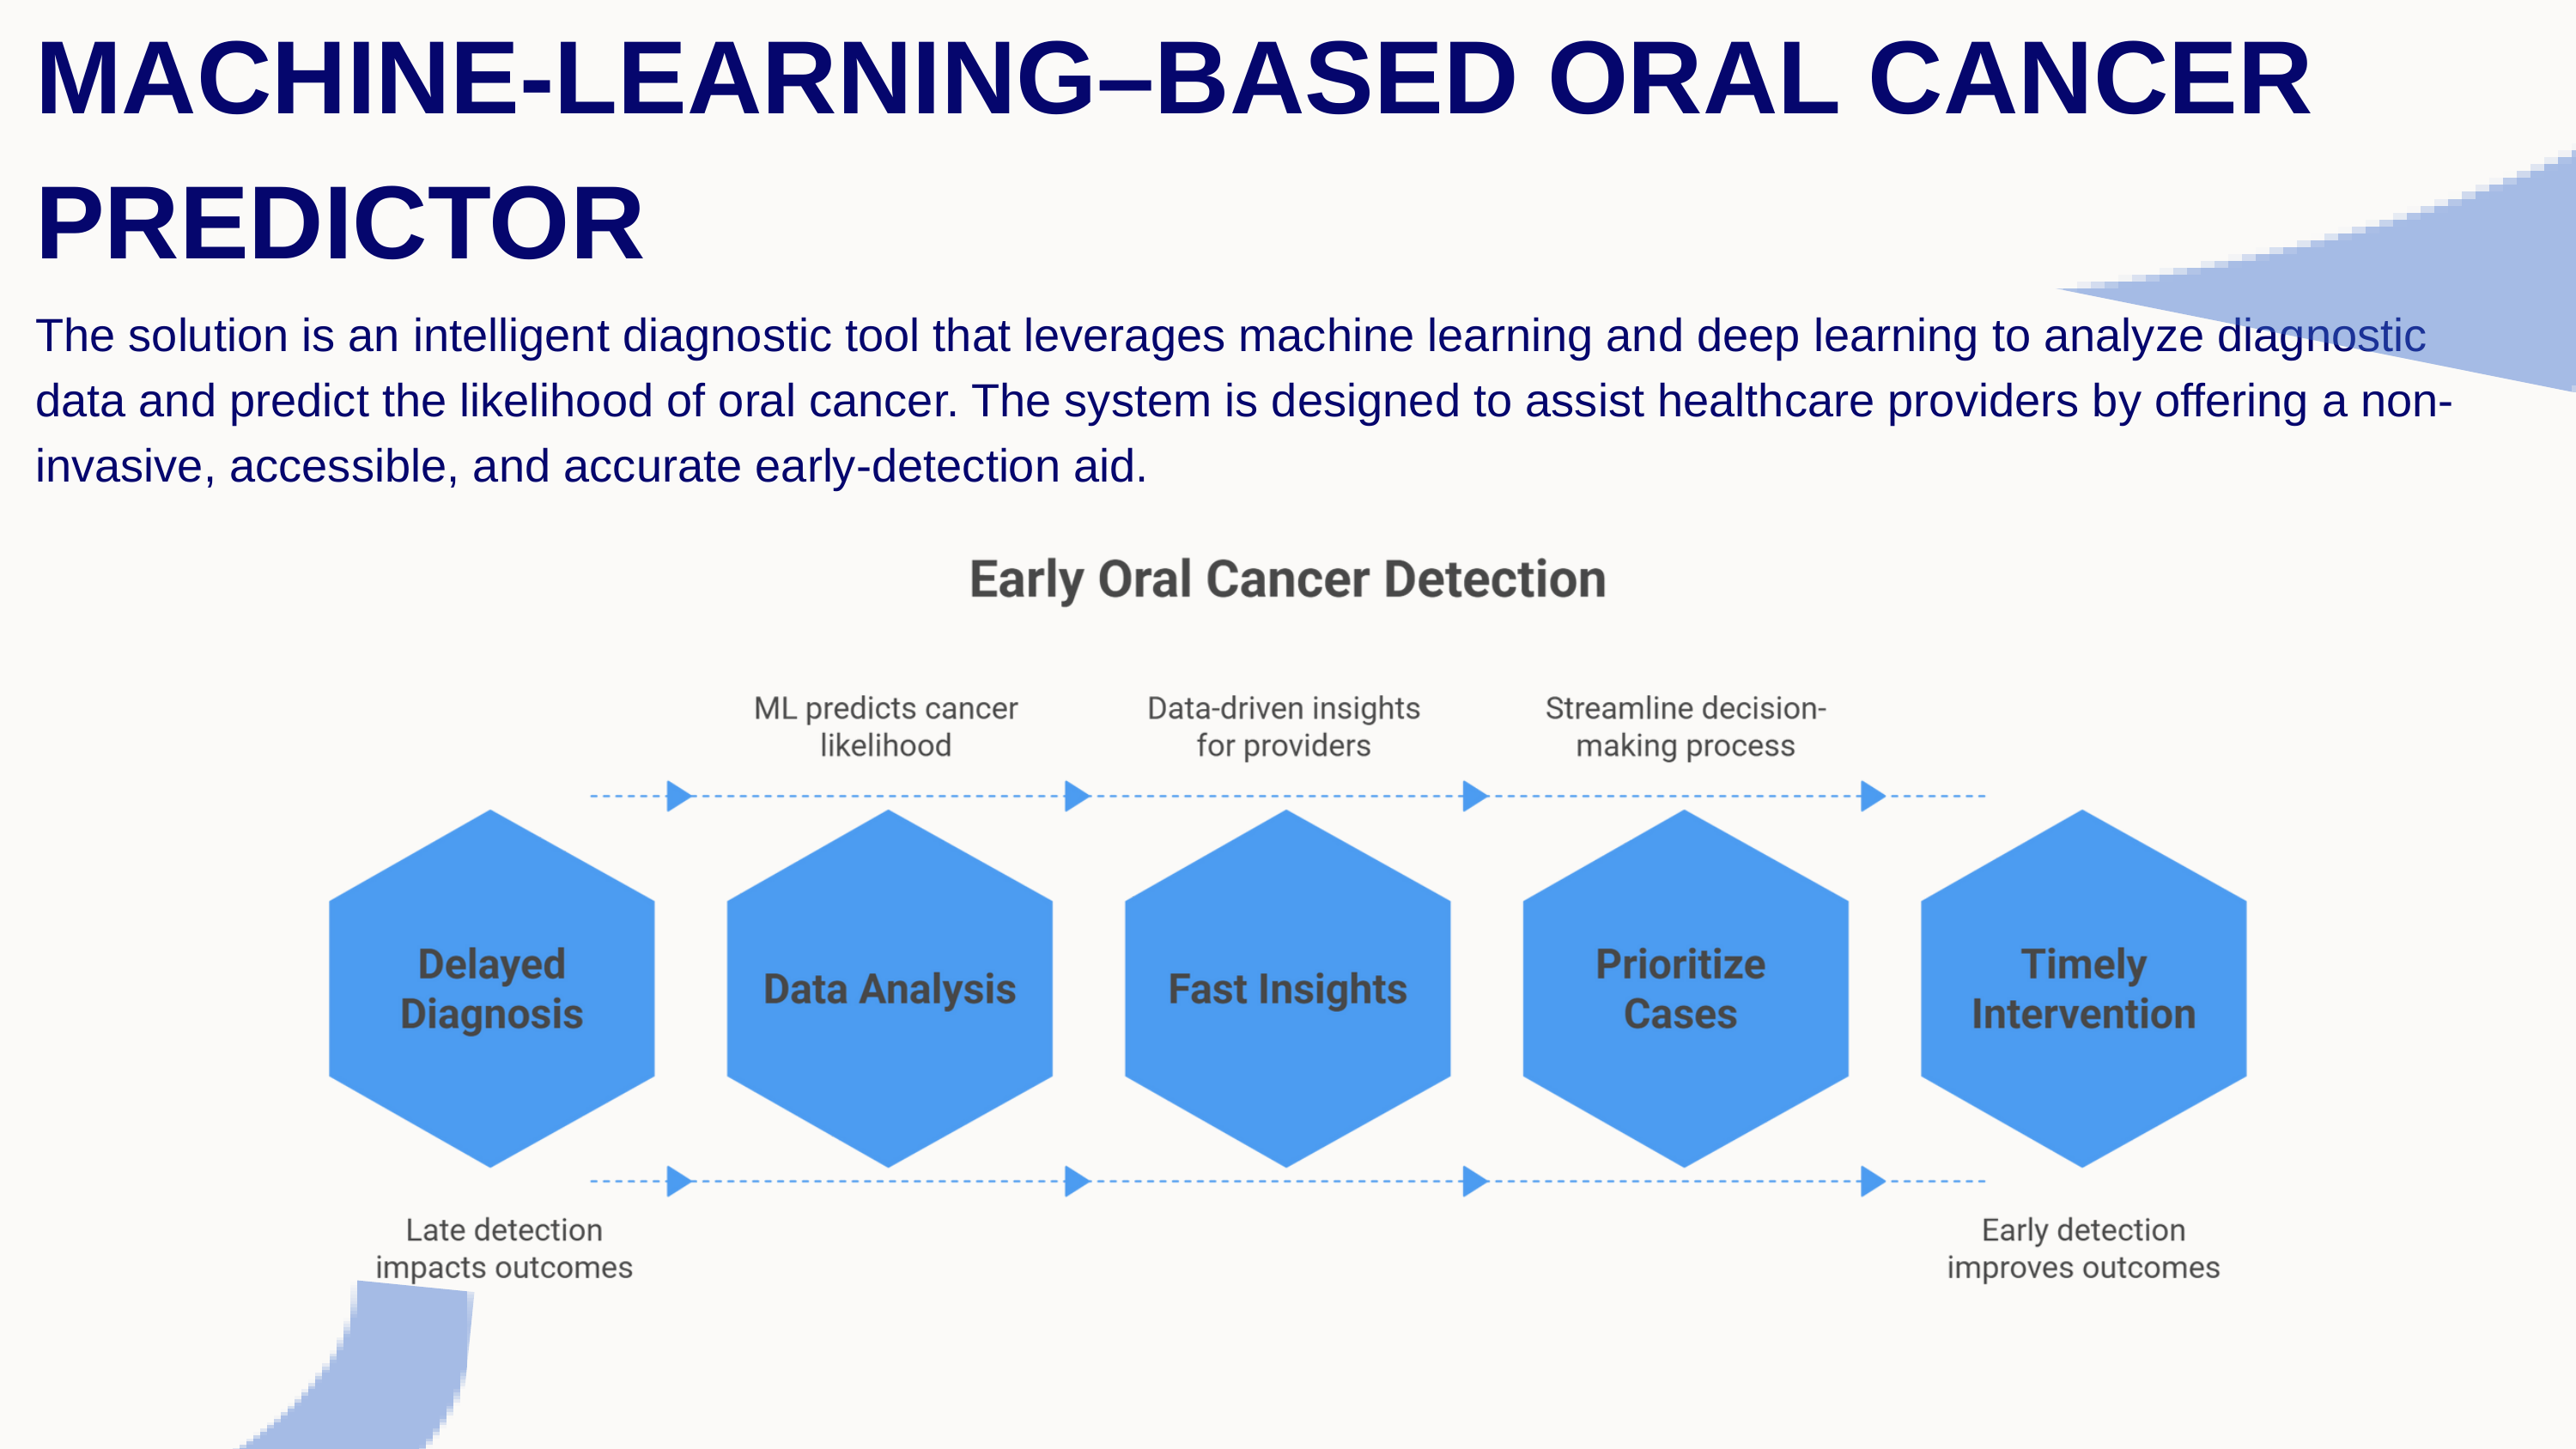

MACHINE-LEARNING–BASED ORAL CANCER PREDICTOR
The solution is an intelligent diagnostic tool that leverages machine learning and deep learning to analyze diagnostic data and predict the likelihood of oral cancer. The system is designed to assist healthcare providers by offering a non-invasive, accessible, and accurate early-detection aid.